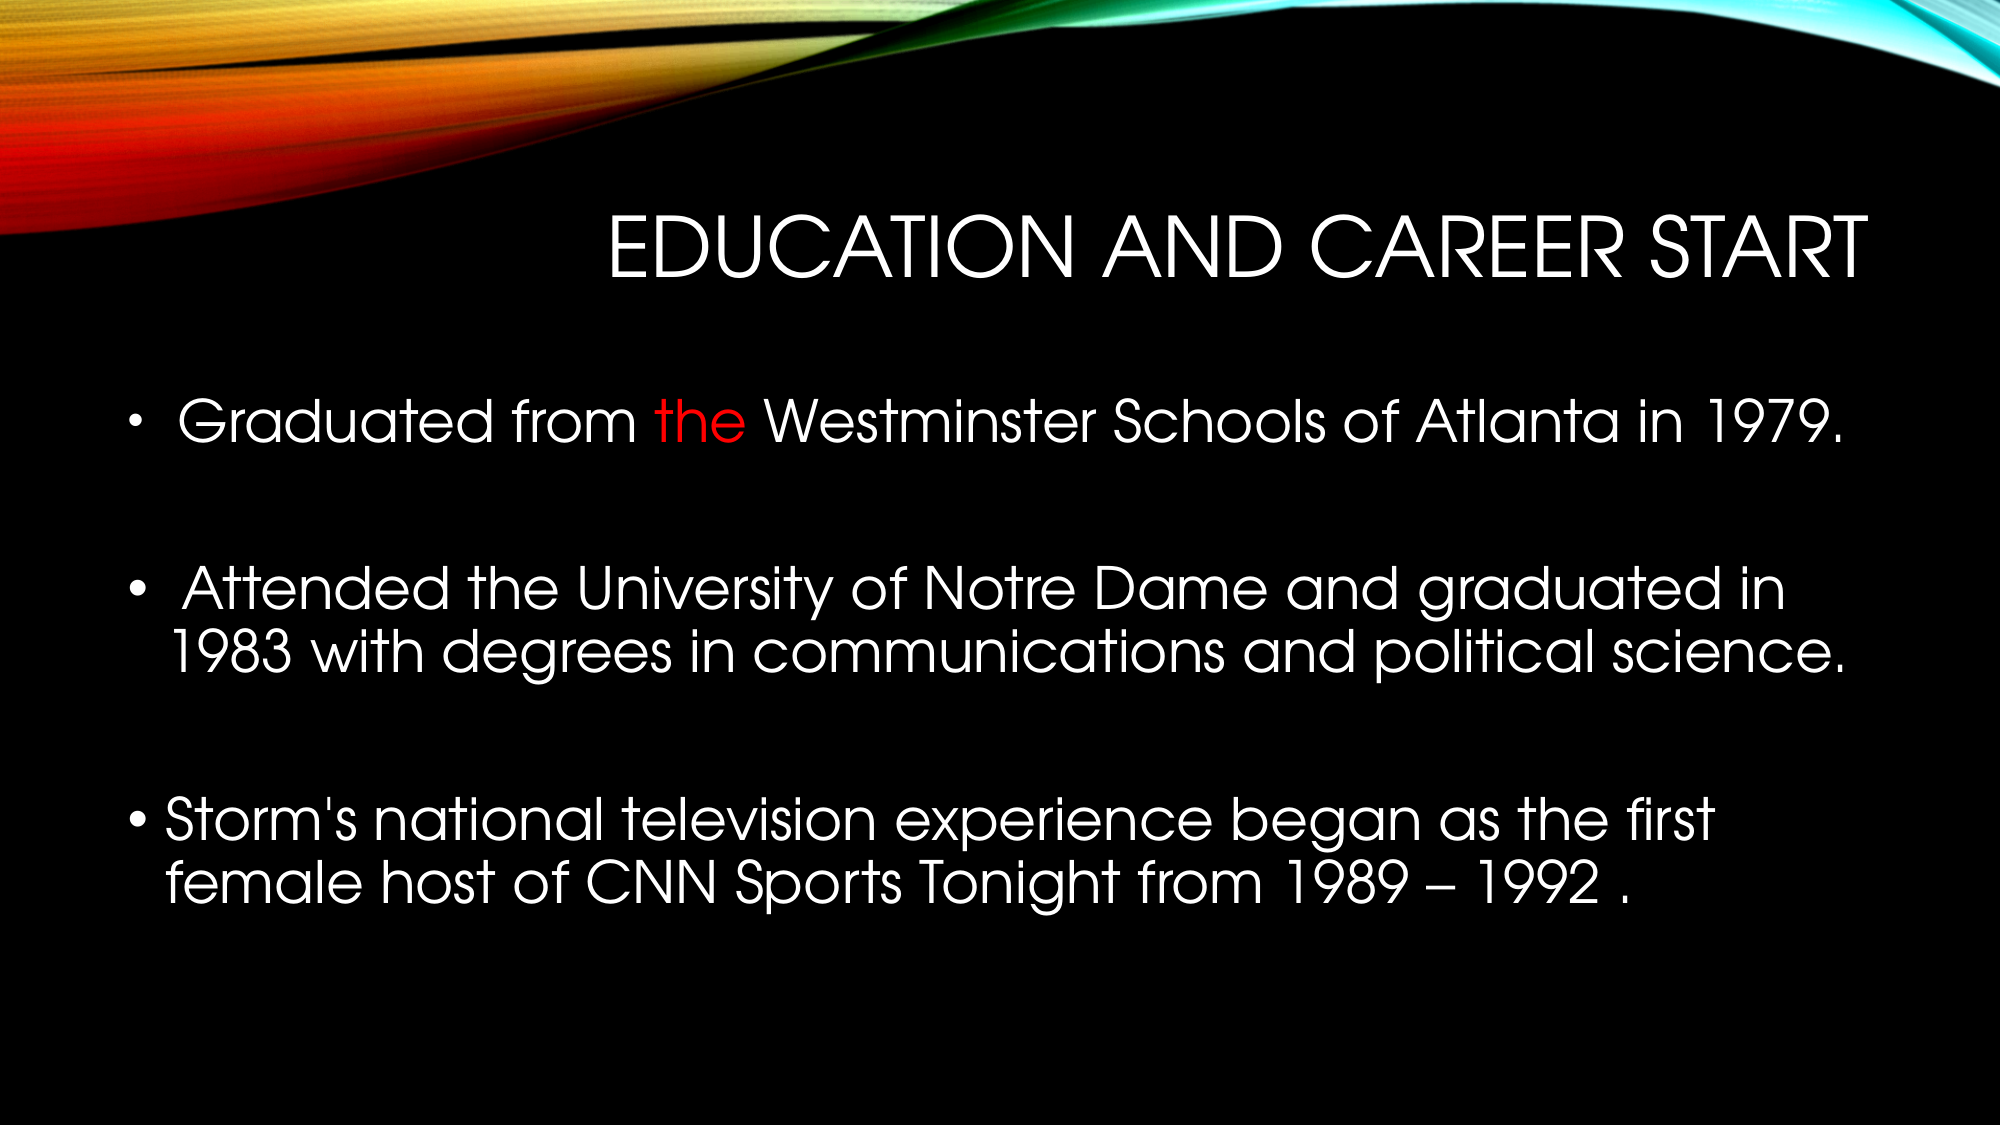

# Education and career start
 Graduated from the Westminster Schools of Atlanta in 1979.

 Attended the University of Notre Dame and graduated in 1983 with degrees in communications and political science.

Storm's national television experience began as the first female host of CNN Sports Tonight from 1989 – 1992 .